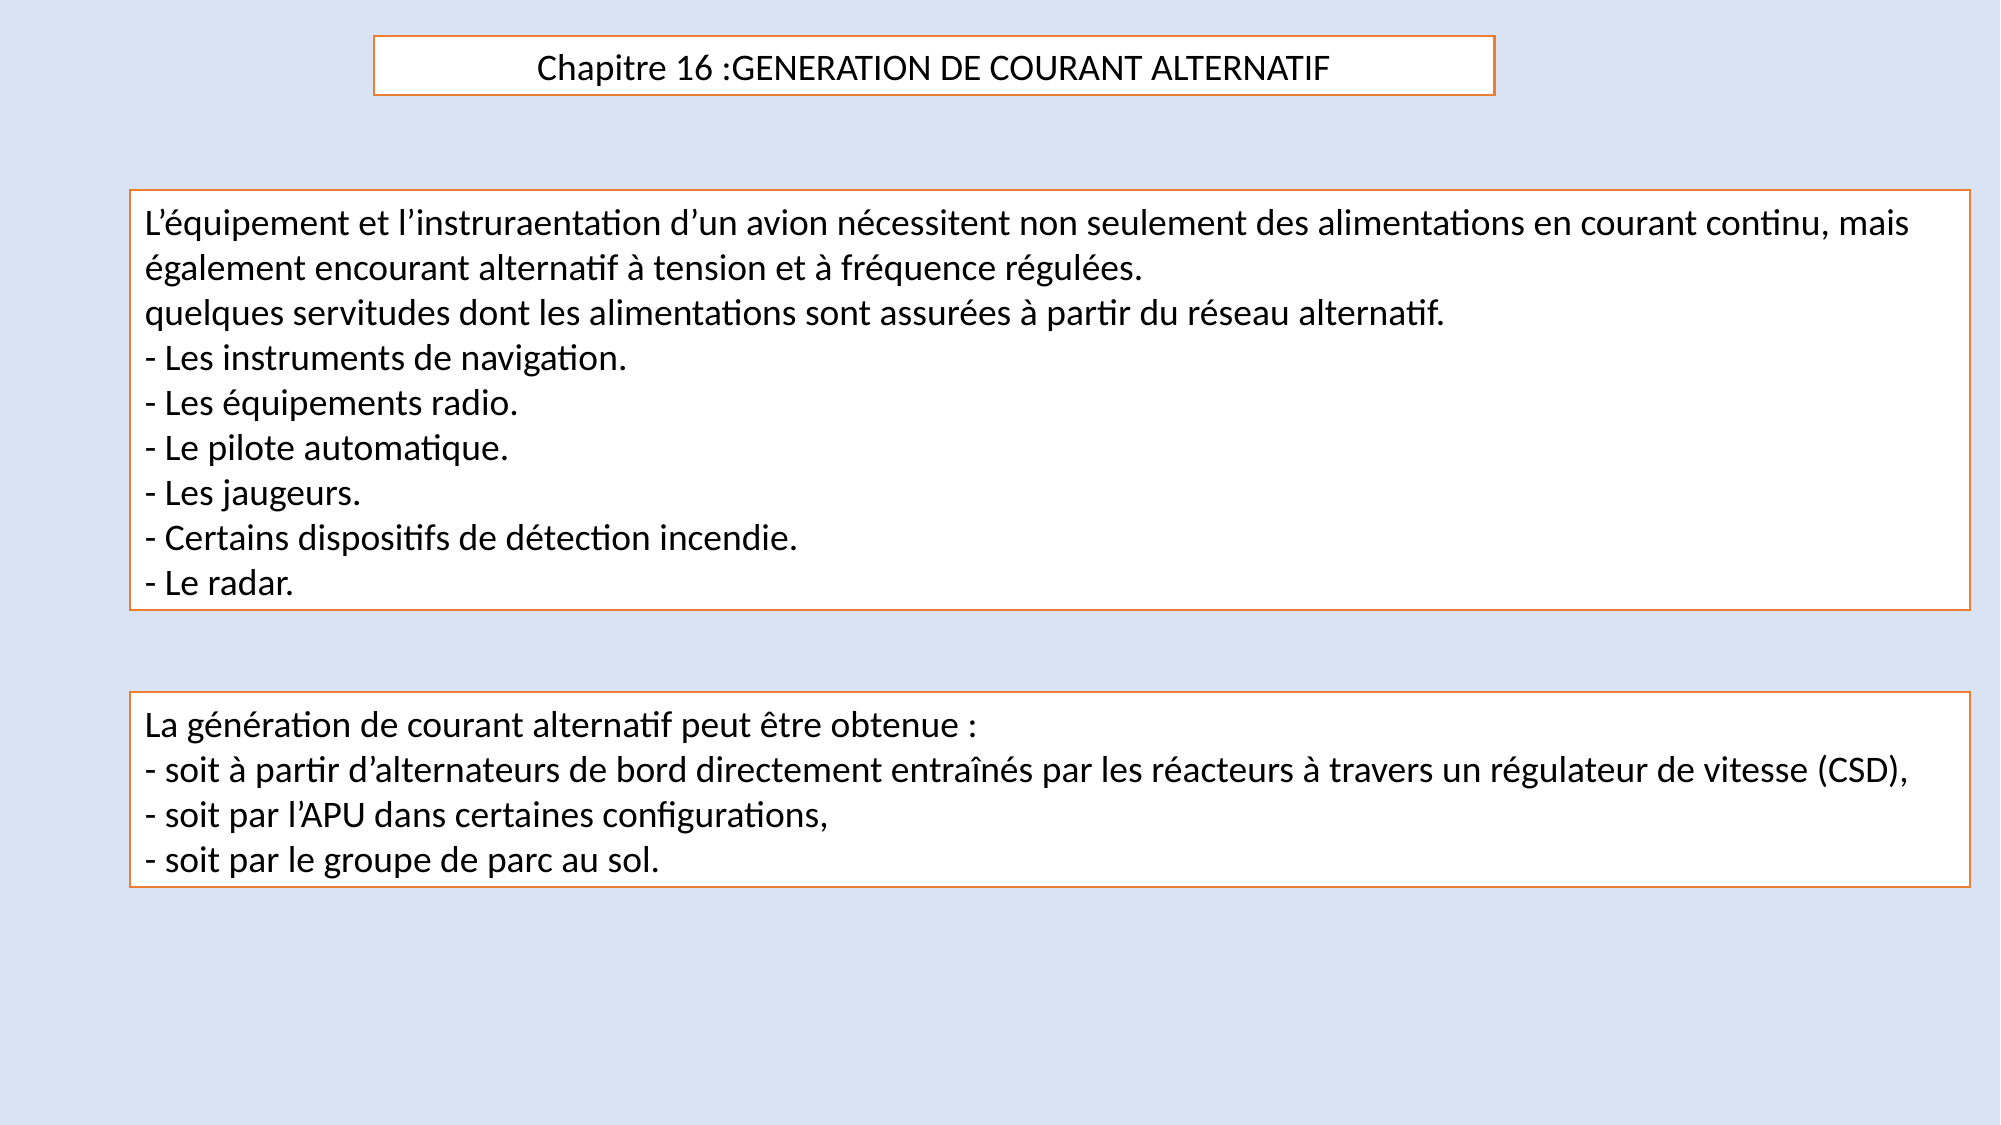

Chapitre 16 :GENERATION DE COURANT ALTERNATIF
L’équipement et l’instruraentation d’un avion nécessitent non seulement des alimentations en courant continu, mais également encourant alternatif à tension et à fréquence régulées.
quelques servitudes dont les alimentations sont assurées à partir du réseau alternatif.
- Les instruments de navigation.
- Les équipements radio.
- Le pilote automatique.
- Les jaugeurs.
- Certains dispositifs de détection incendie.
- Le radar.
La génération de courant alternatif peut être obtenue :
- soit à partir d’alternateurs de bord directement entraînés par les réacteurs à travers un régulateur de vitesse (CSD),
- soit par l’APU dans certaines configurations,
- soit par le groupe de parc au sol.